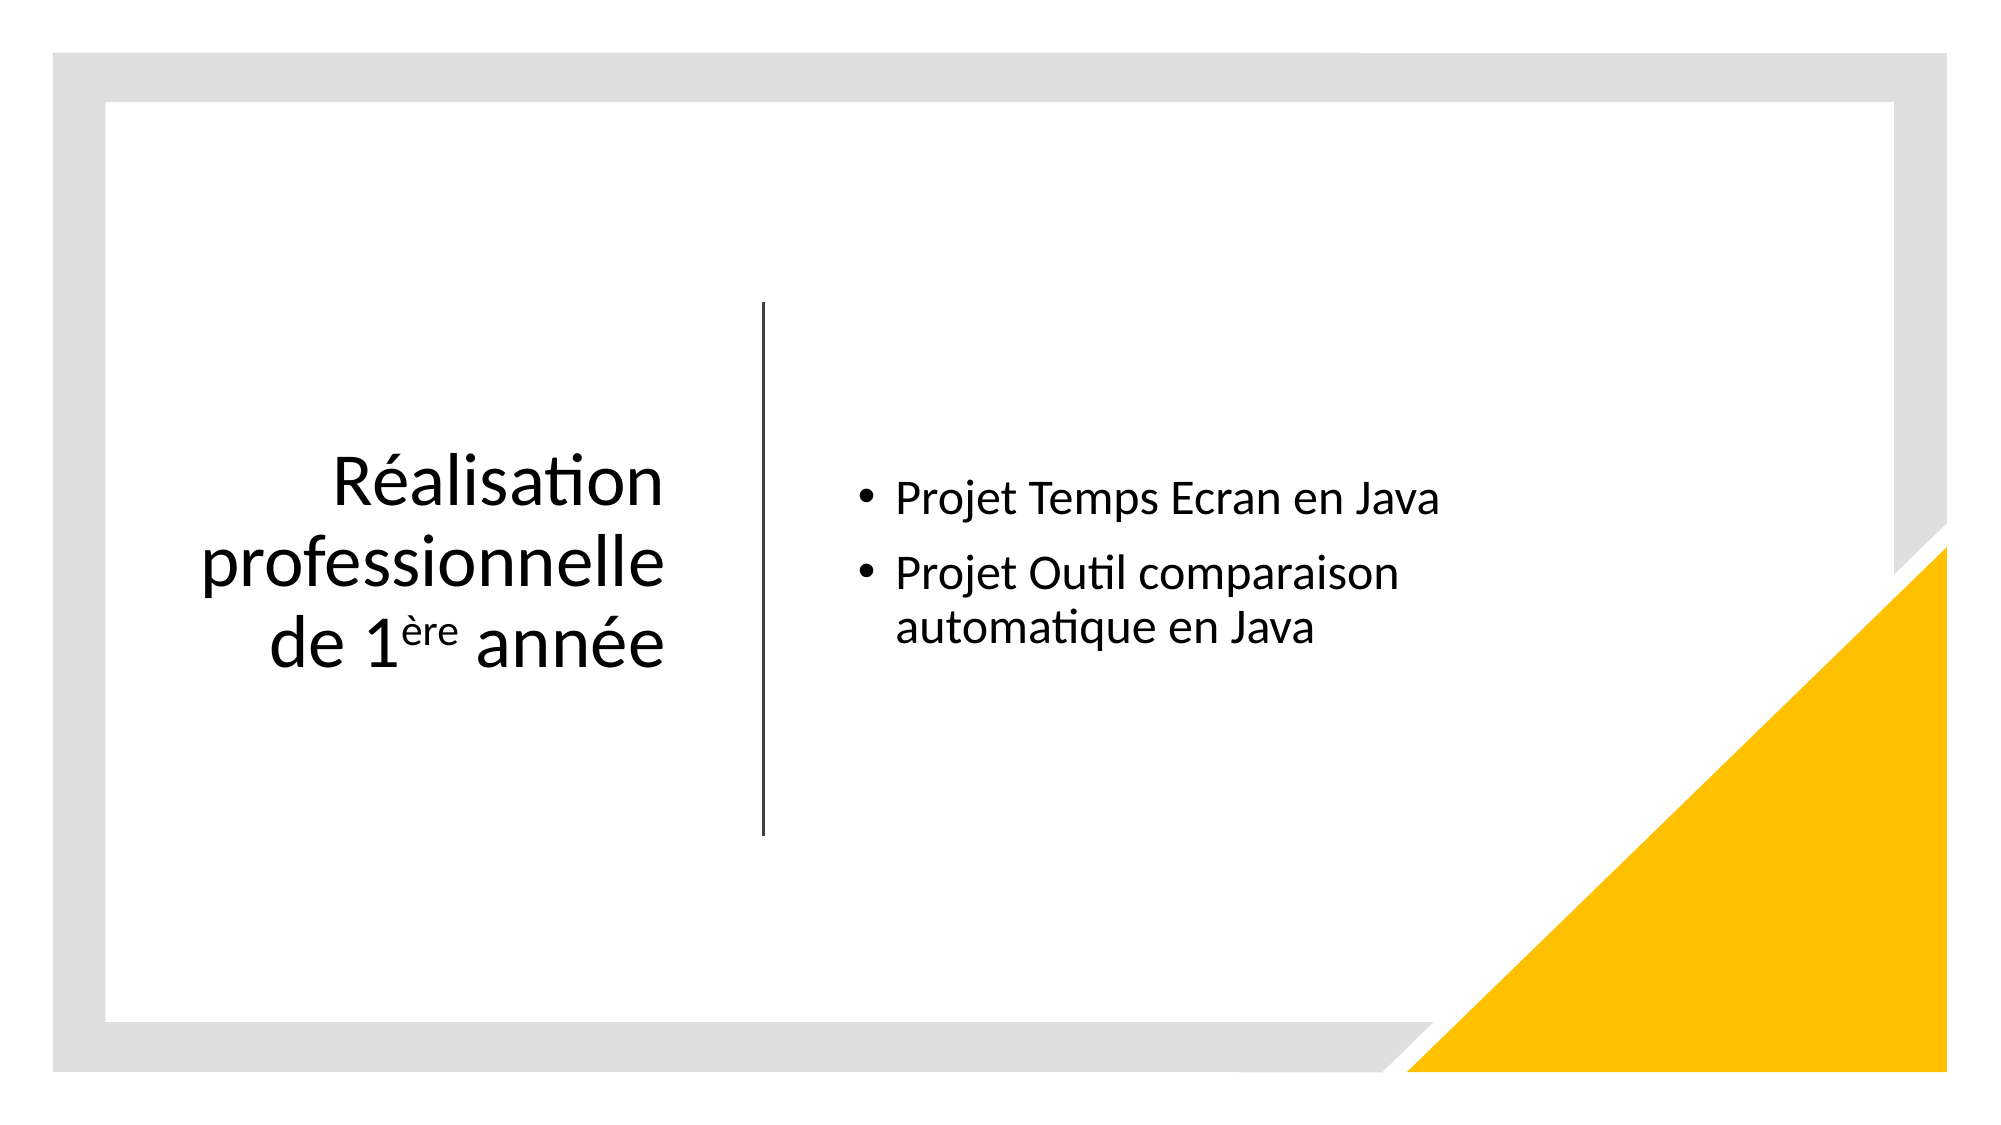

# Réalisation professionnelle de 1ère année
Projet Temps Ecran en Java
Projet Outil comparaison automatique en Java